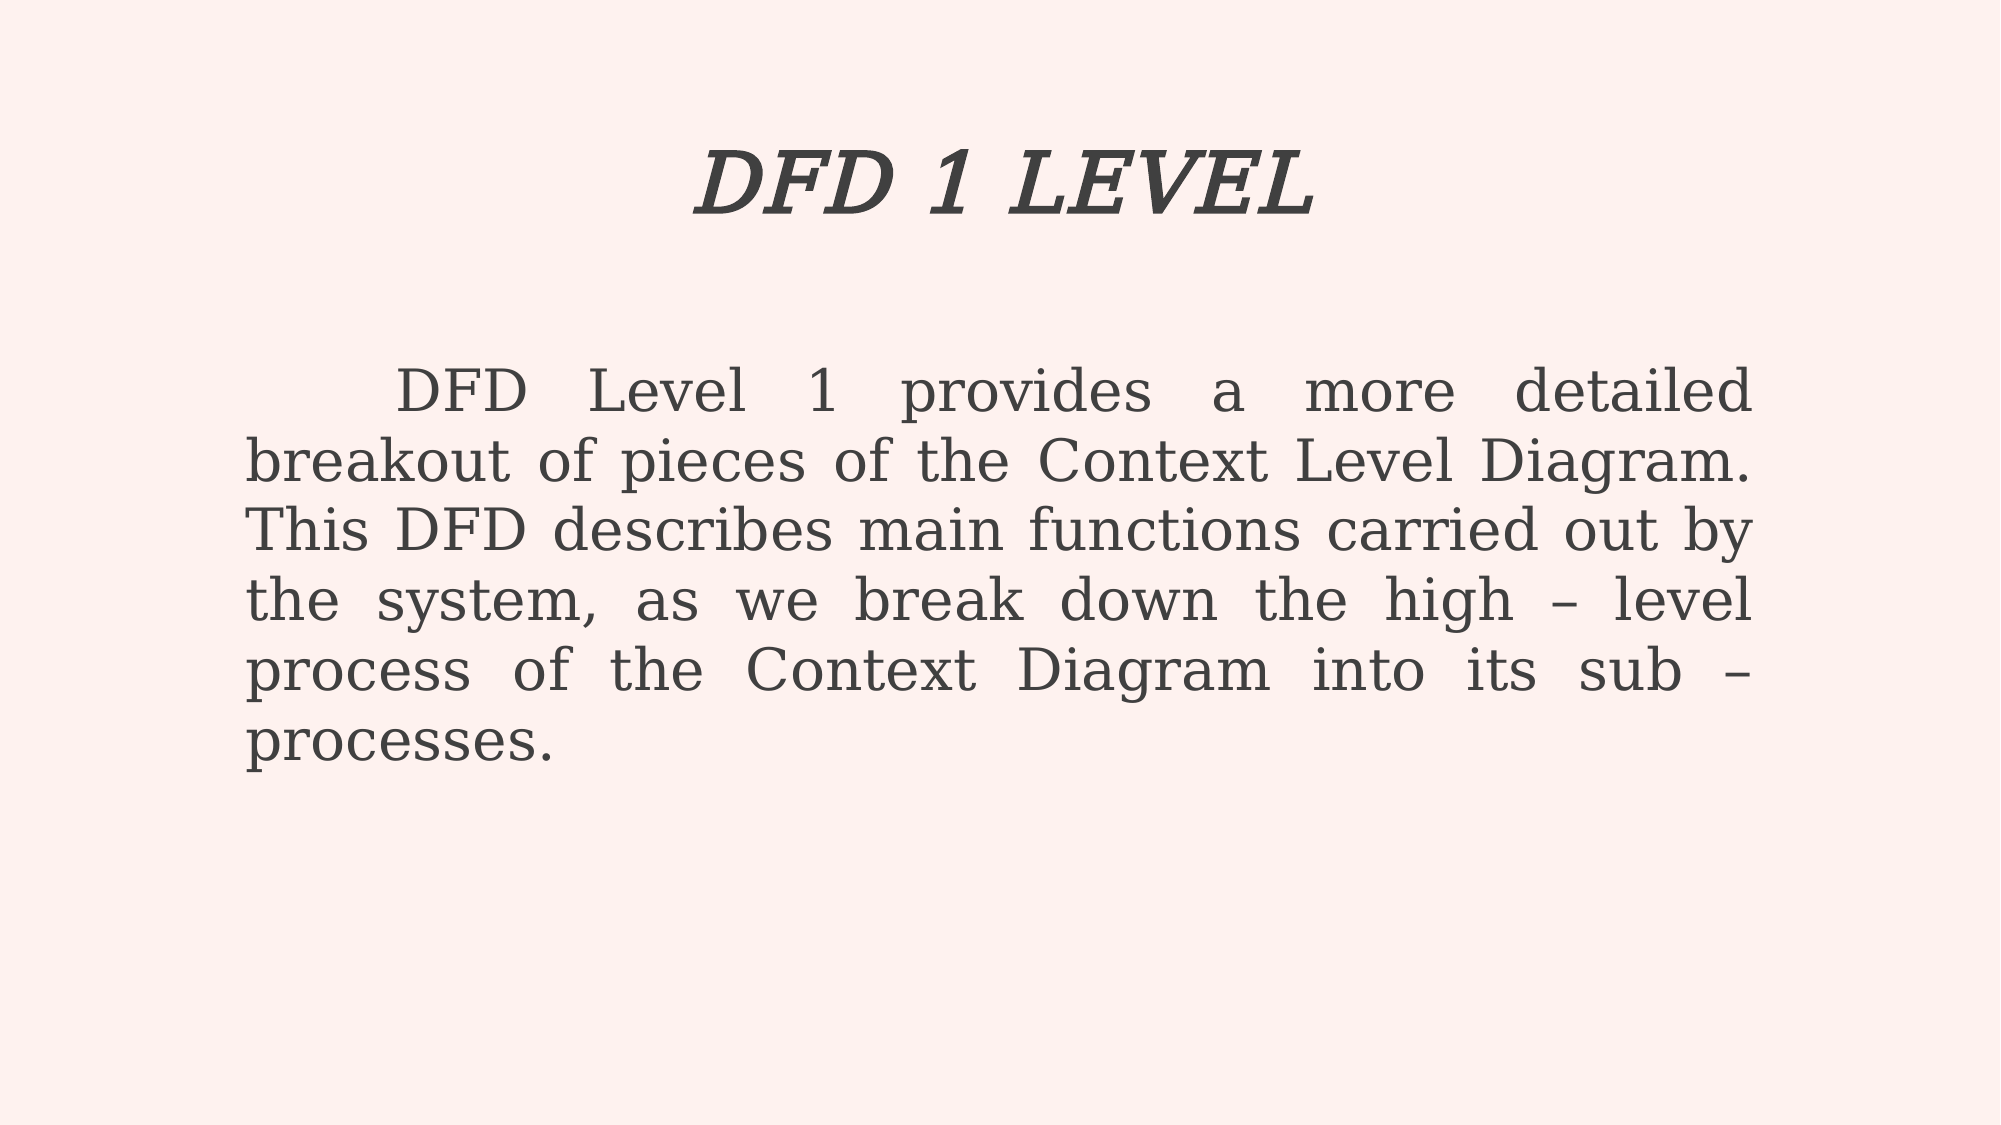

# DFD 1 LEVEL
	DFD Level 1 provides a more detailed breakout of pieces of the Context Level Diagram. This DFD describes main functions carried out by the system, as we break down the high – level process of the Context Diagram into its sub – processes.